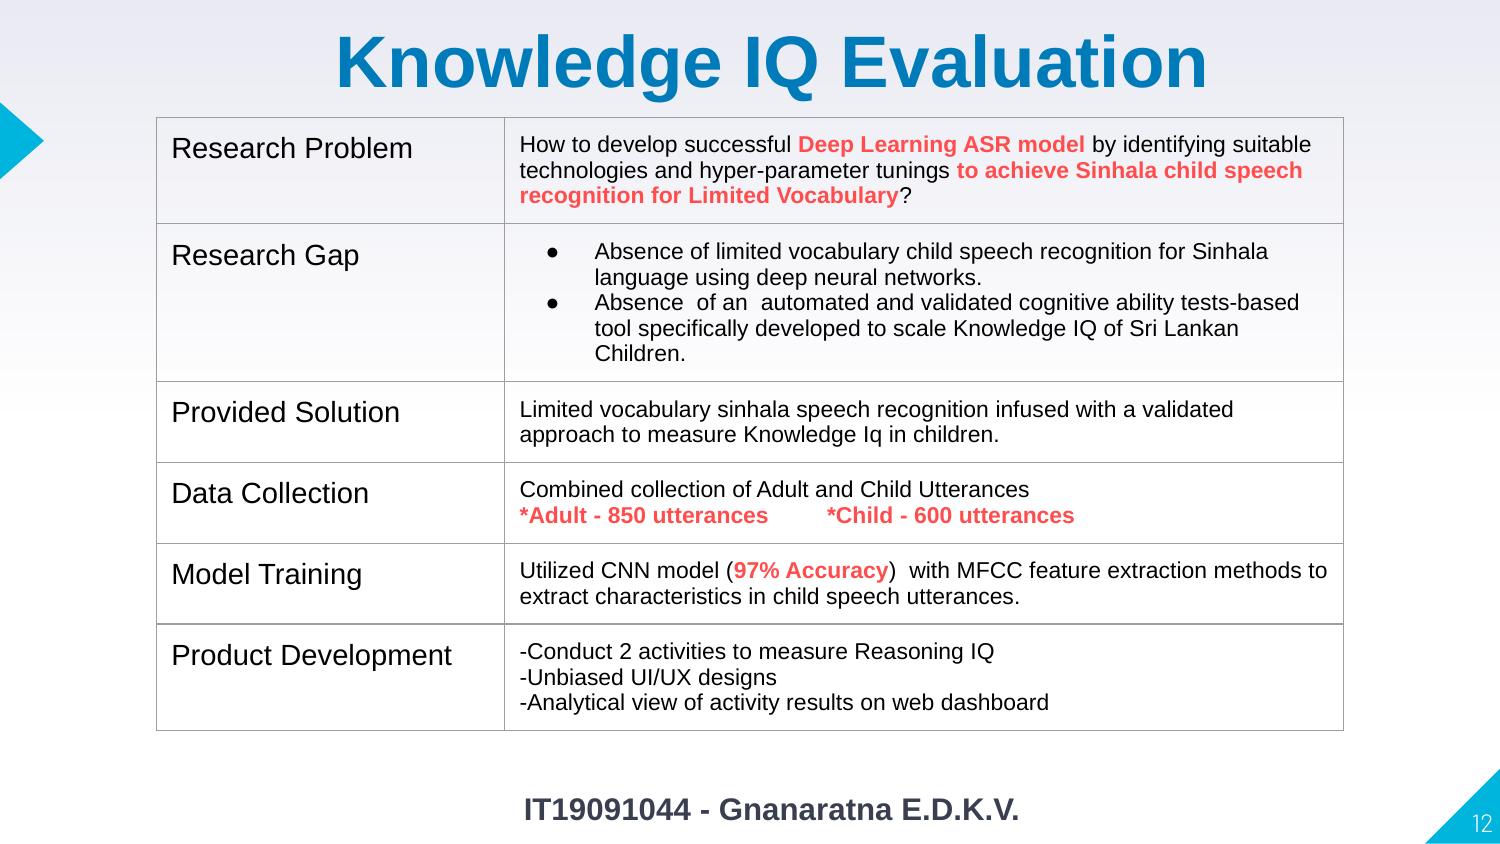

Knowledge IQ Evaluation
| Research Problem | How to develop successful Deep Learning ASR model by identifying suitable technologies and hyper-parameter tunings to achieve Sinhala child speech recognition for Limited Vocabulary? |
| --- | --- |
| Research Gap | Absence of limited vocabulary child speech recognition for Sinhala language using deep neural networks. Absence of an automated and validated cognitive ability tests-based tool specifically developed to scale Knowledge IQ of Sri Lankan Children. |
| Provided Solution | Limited vocabulary sinhala speech recognition infused with a validated approach to measure Knowledge Iq in children. |
| Data Collection | Combined collection of Adult and Child Utterances \*Adult - 850 utterances \*Child - 600 utterances |
| Model Training | Utilized CNN model (97% Accuracy) with MFCC feature extraction methods to extract characteristics in child speech utterances. |
| Product Development | -Conduct 2 activities to measure Reasoning IQ -Unbiased UI/UX designs -Analytical view of activity results on web dashboard |
12
IT19091044 - Gnanaratna E.D.K.V.